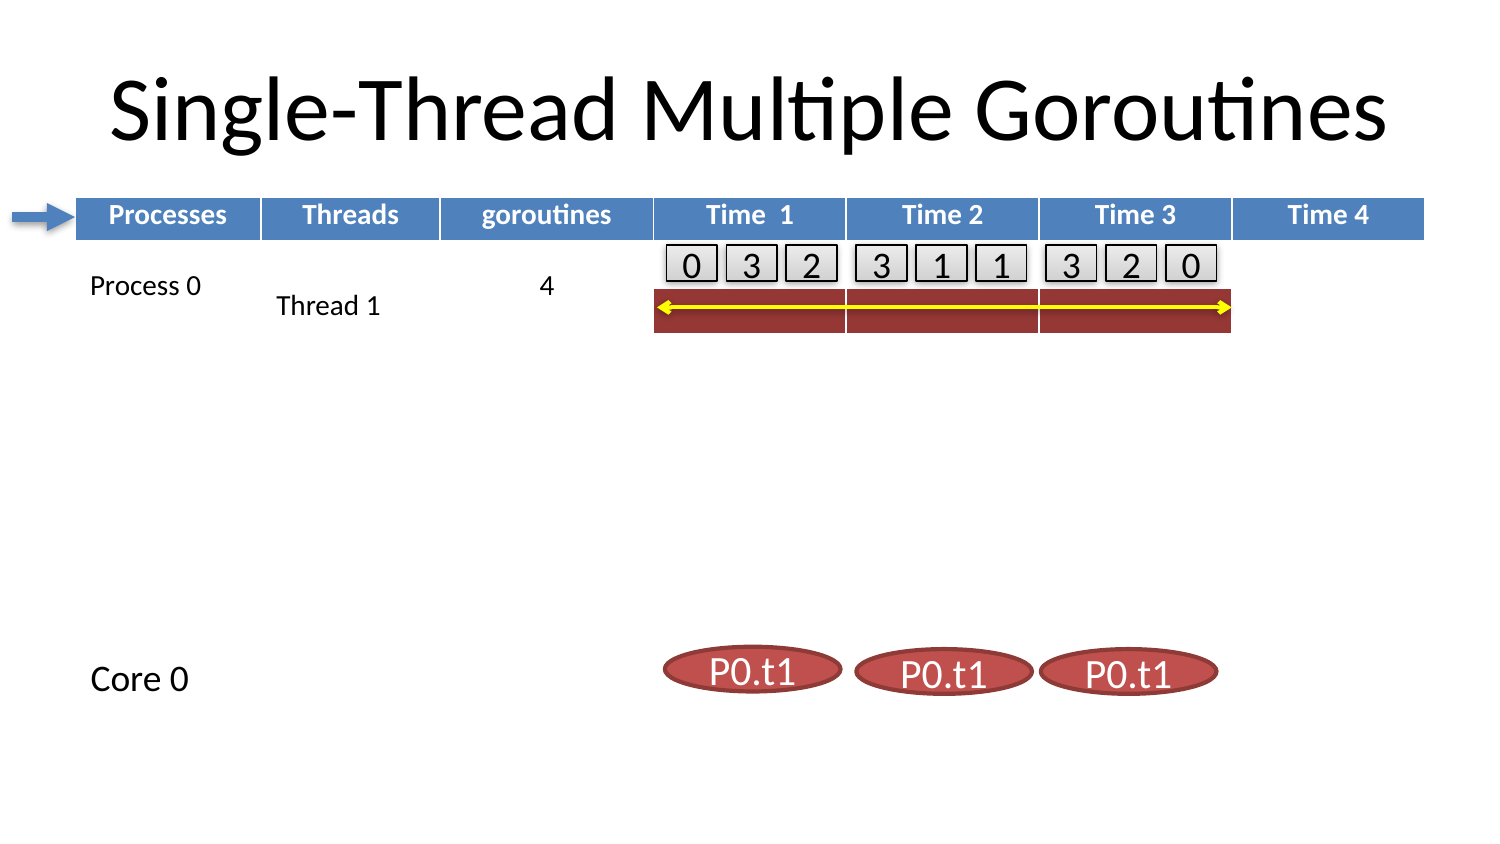

# Single-Thread Multiple Goroutines
| Processes | Threads | goroutines | Time 1 | Time 2 | Time 3 | Time 4 |
| --- | --- | --- | --- | --- | --- | --- |
| Process 0 |  | 4 |  |  |  |  |
|  | Thread 1 |  |  |  |  |  |
3
2
0
0
3
2
3
1
1
Core 0
P0.t1
P0.t1
P0.t1